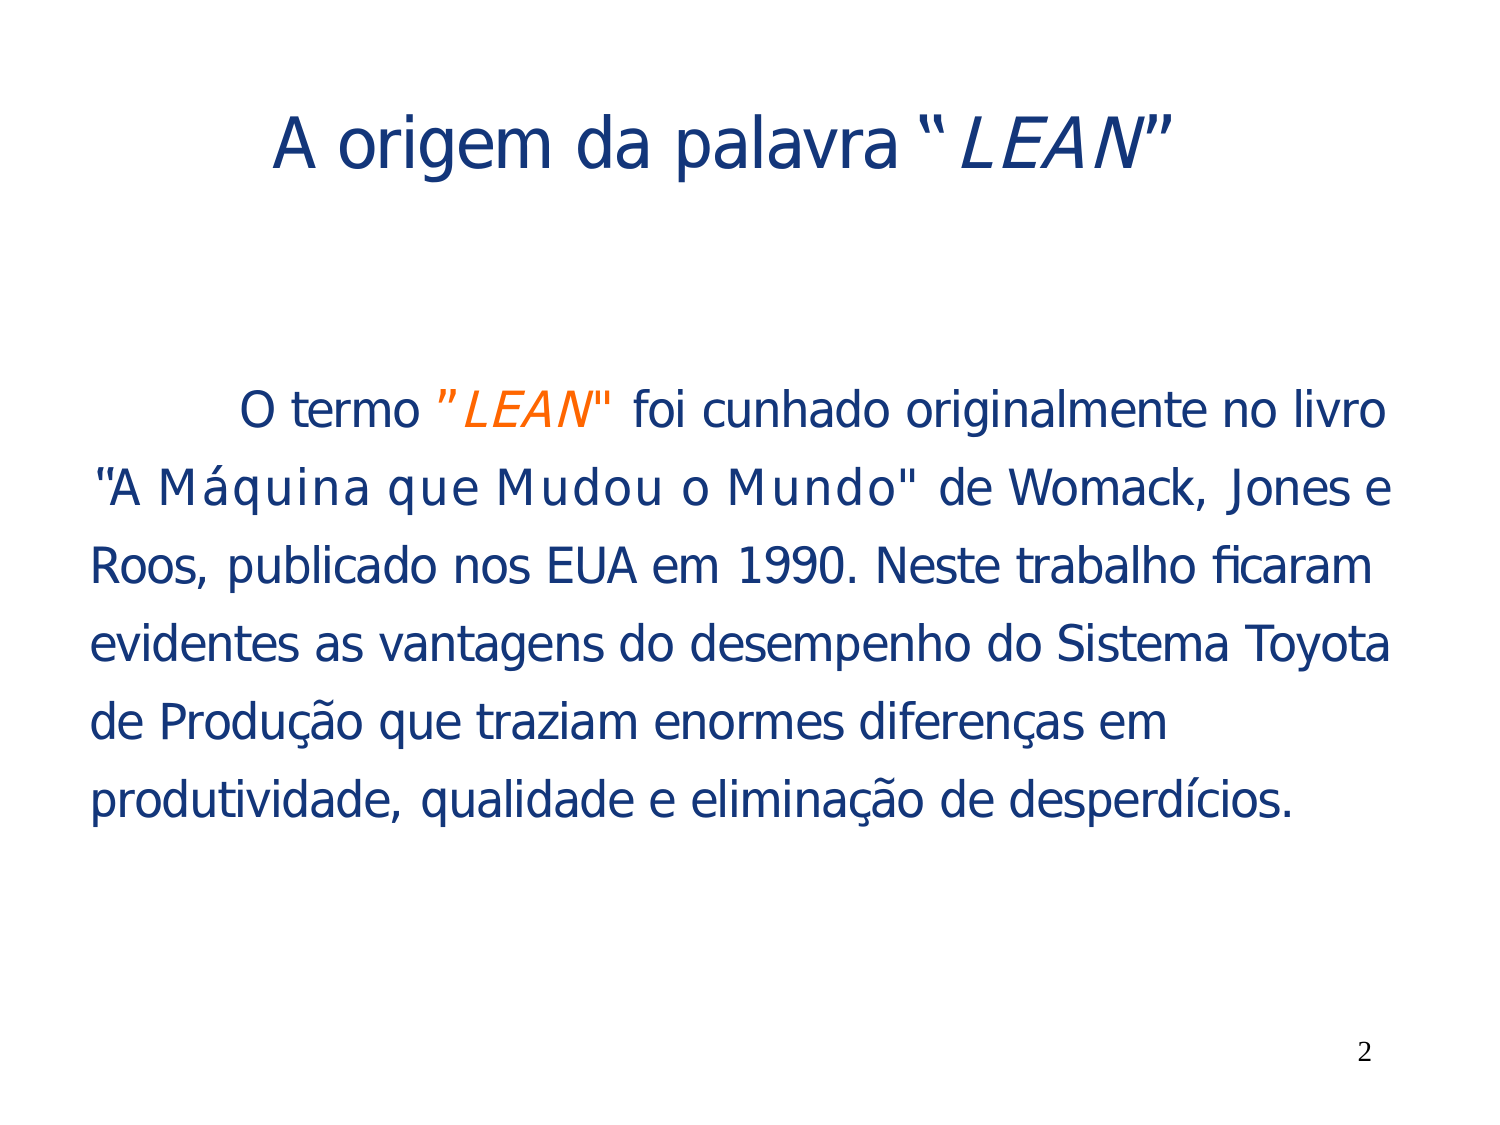

A origem da palavra “LEAN”
	O termo ”LEAN" foi cunhado originalmente no livro “A Máquina que Mudou o Mundo" de Womack, Jones e Roos, publicado nos EUA em 1990. Neste trabalho ficaram evidentes as vantagens do desempenho do Sistema Toyota de Produção que traziam enormes diferenças em produtividade, qualidade e eliminação de desperdícios.
2